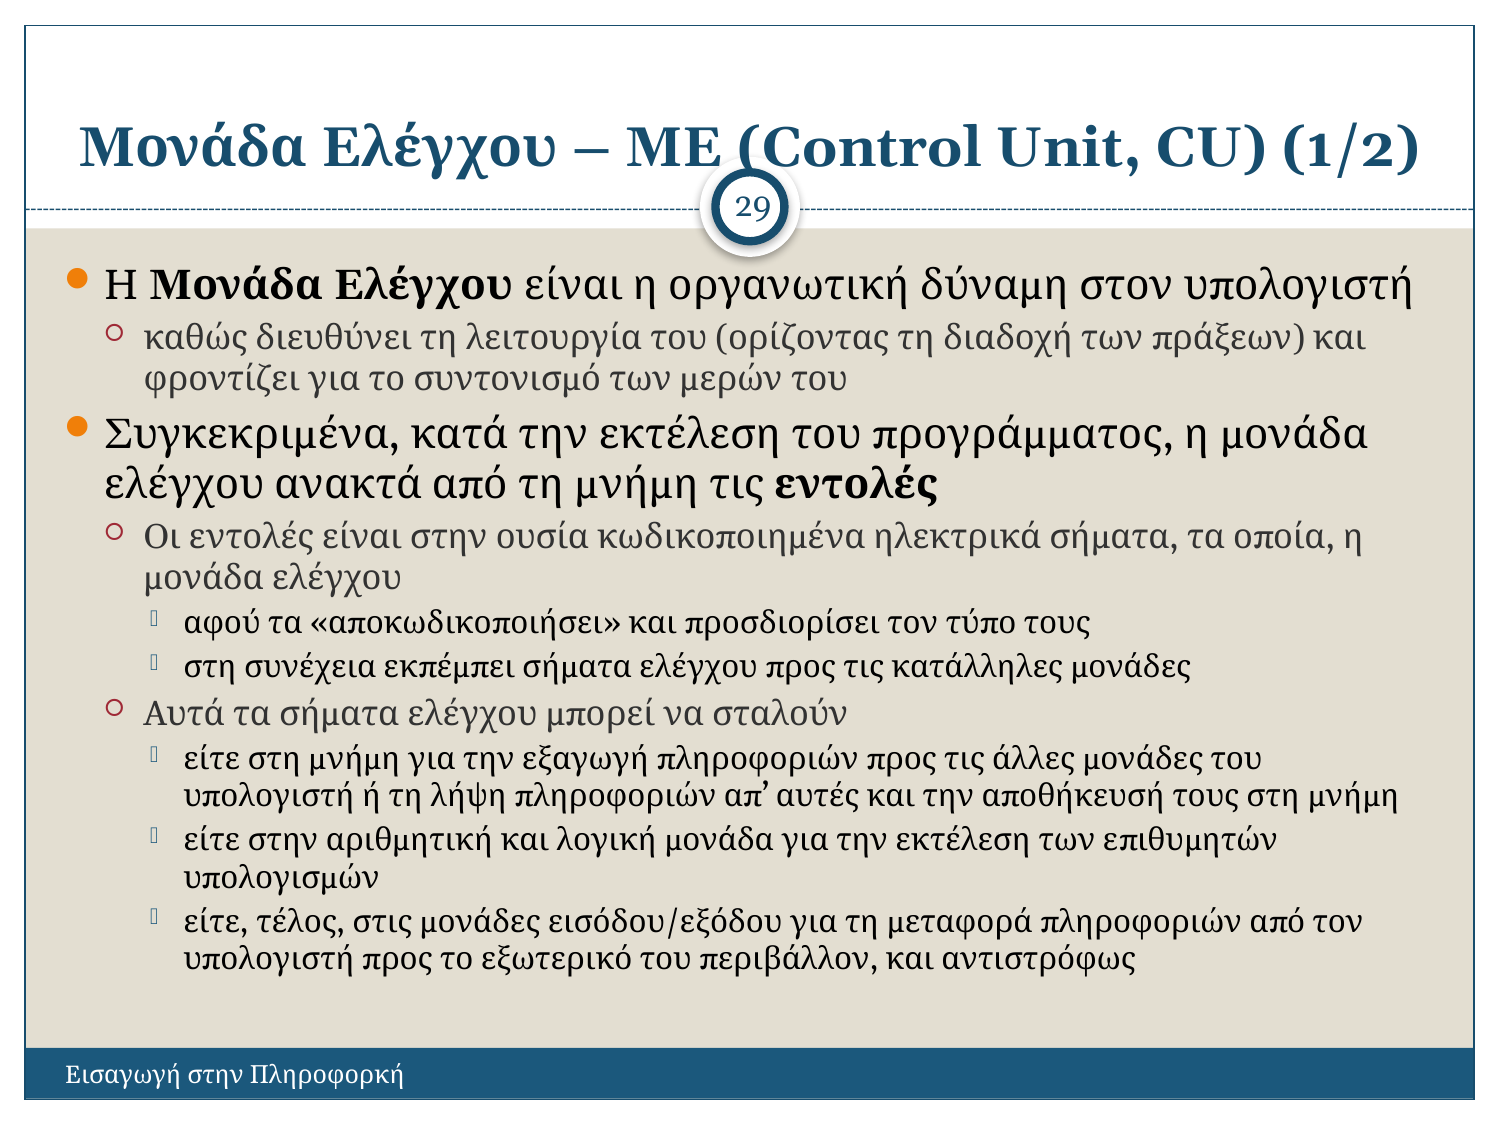

# Μονάδα Ελέγχου – ΜΕ (Control Unit, CU) (1/2)
29
Η Μονάδα Ελέγχου είναι η οργανωτική δύναμη στον υπολογιστή
καθώς διευθύνει τη λειτουργία του (ορίζοντας τη διαδοχή των πράξεων) και φροντίζει για το συντονισμό των μερών του
Συγκεκριμένα, κατά την εκτέλεση του προγράμματος, η μονάδα ελέγχου ανακτά από τη μνήμη τις εντολές
Οι εντολές είναι στην ουσία κωδικοποιημένα ηλεκτρικά σήματα, τα οποία, η μονάδα ελέγχου
αφού τα «αποκωδικοποιήσει» και προσδιορίσει τον τύπο τους
στη συνέχεια εκπέμπει σήματα ελέγχου προς τις κατάλληλες μονάδες
Αυτά τα σήματα ελέγχου μπορεί να σταλούν
είτε στη μνήμη για την εξαγωγή πληροφοριών προς τις άλλες μονάδες του υπολογιστή ή τη λήψη πληροφοριών απ’ αυτές και την αποθήκευσή τους στη μνήμη
είτε στην αριθμητική και λογική μονάδα για την εκτέλεση των επιθυμητών υπολογισμών
είτε, τέλος, στις μονάδες εισόδου/εξόδου για τη μεταφορά πληροφοριών από τον υπολογιστή προς το εξωτερικό του περιβάλλον, και αντιστρόφως

Εισαγωγή στην Πληροφορκή